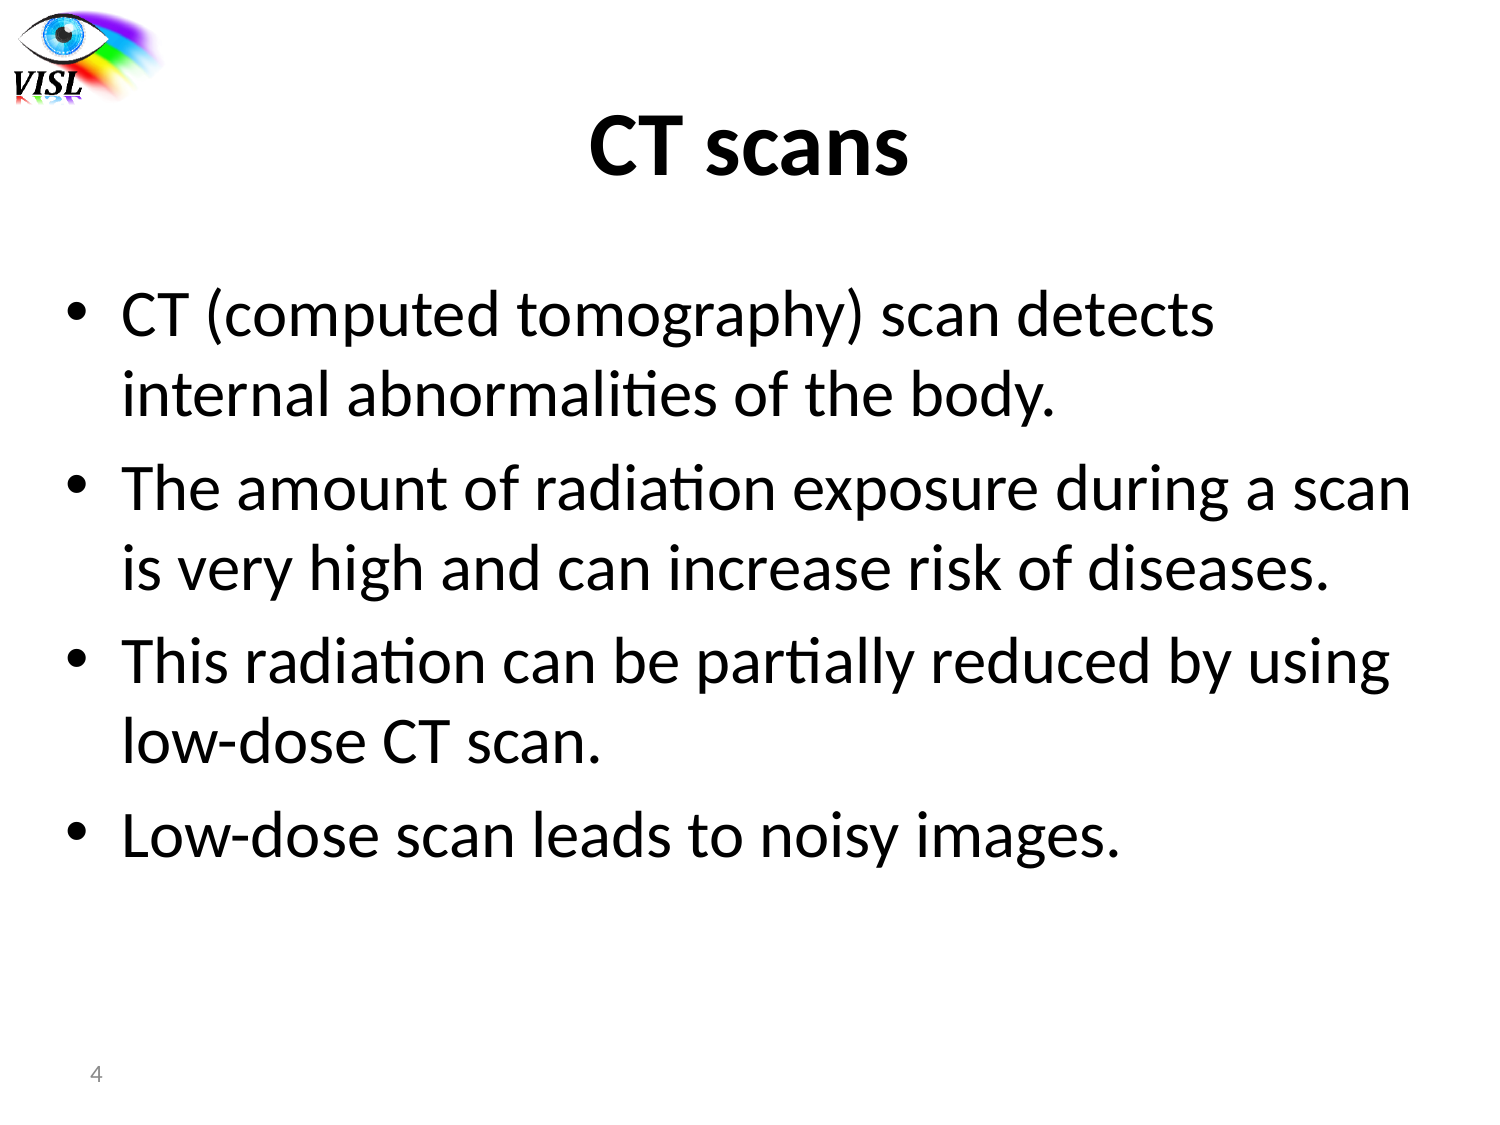

# CT scans
CT (computed tomography) scan detects internal abnormalities of the body.
The amount of radiation exposure during a scan is very high and can increase risk of diseases.
This radiation can be partially reduced by using low-dose CT scan.
Low-dose scan leads to noisy images.

4